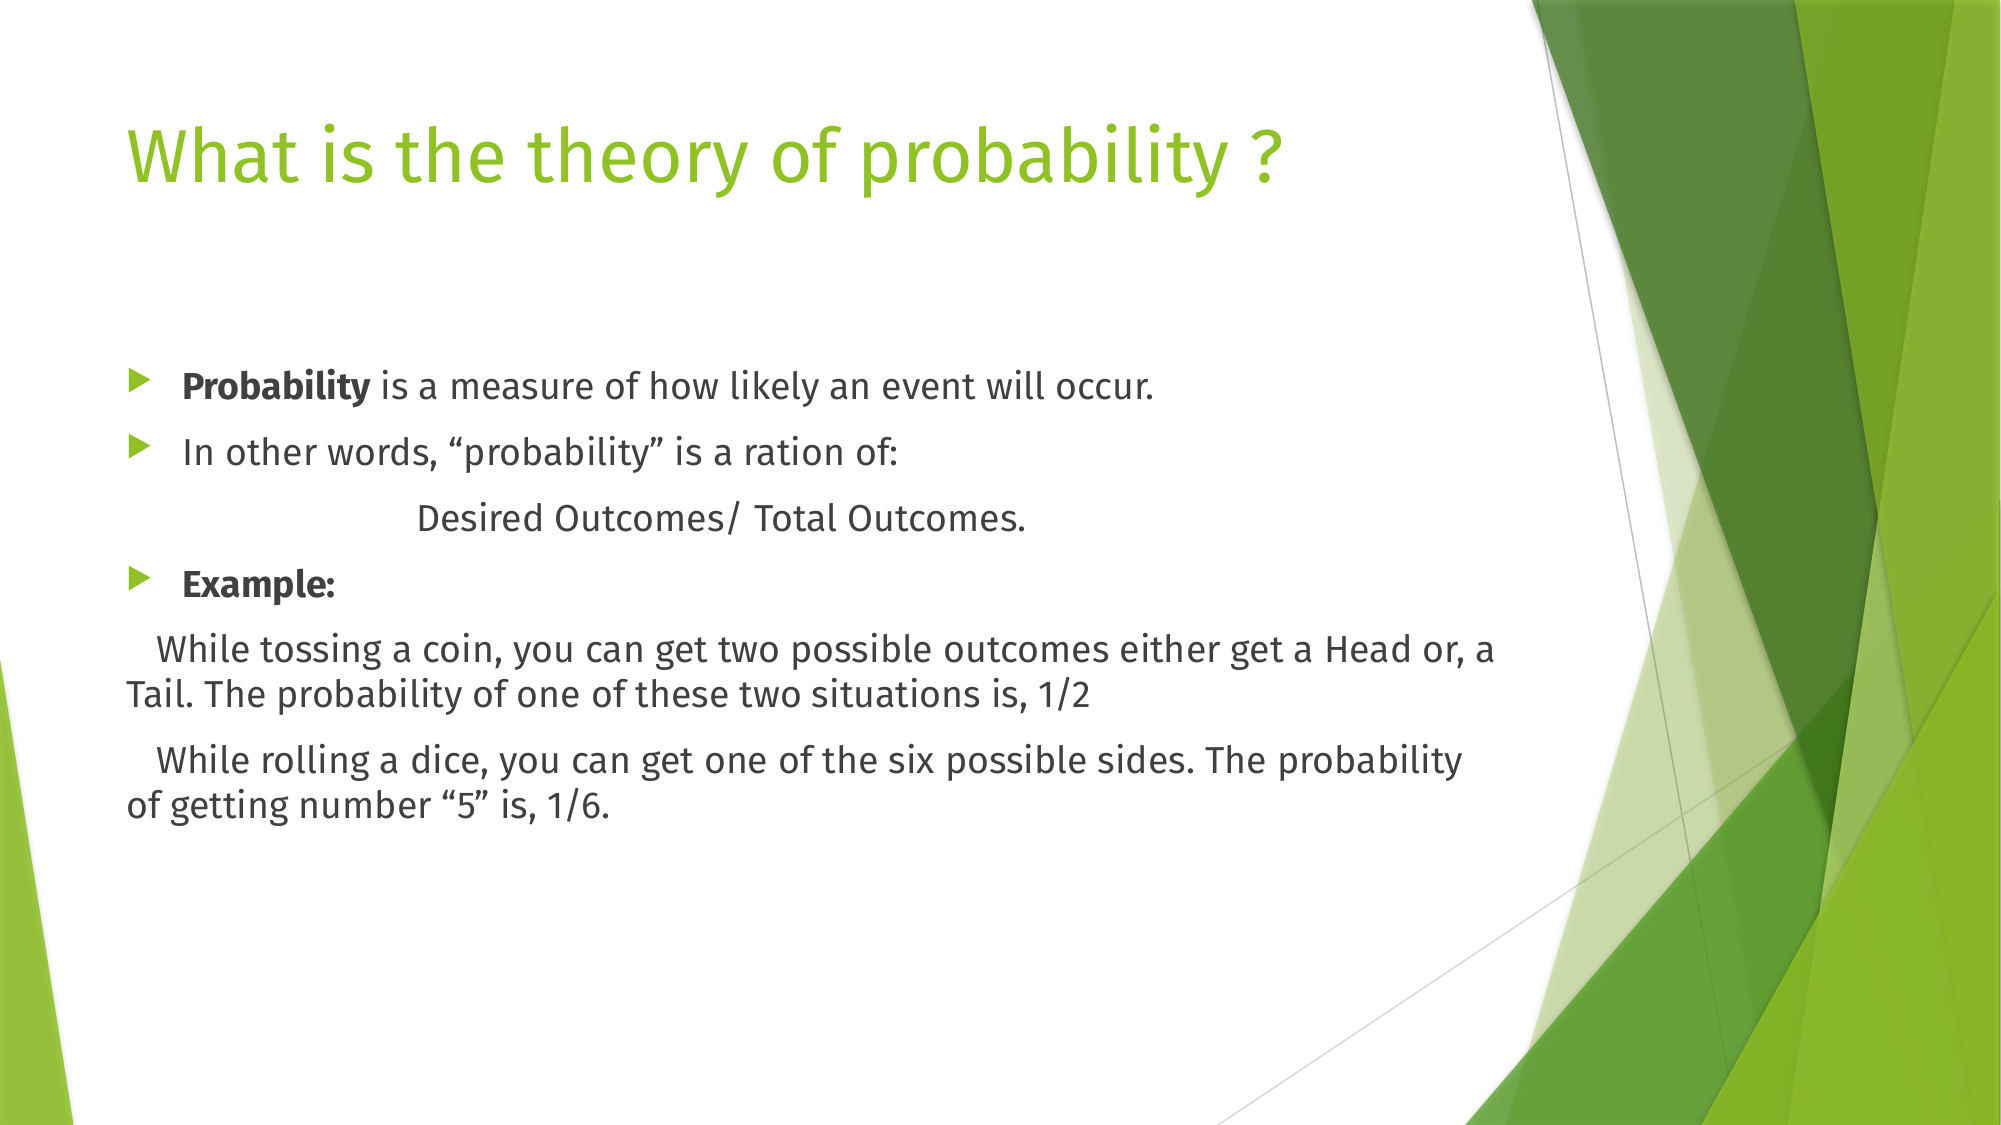

# What is the theory of probability ?
Probability is a measure of how likely an event will occur.
In other words, “probability” is a ration of:
                             Desired Outcomes/ Total Outcomes.
Example:
   While tossing a coin, you can get two possible outcomes either get a Head or, a Tail. The probability of one of these two situations is, 1/2
   While rolling a dice, you can get one of the six possible sides. The probability of getting number “5” is, 1/6.